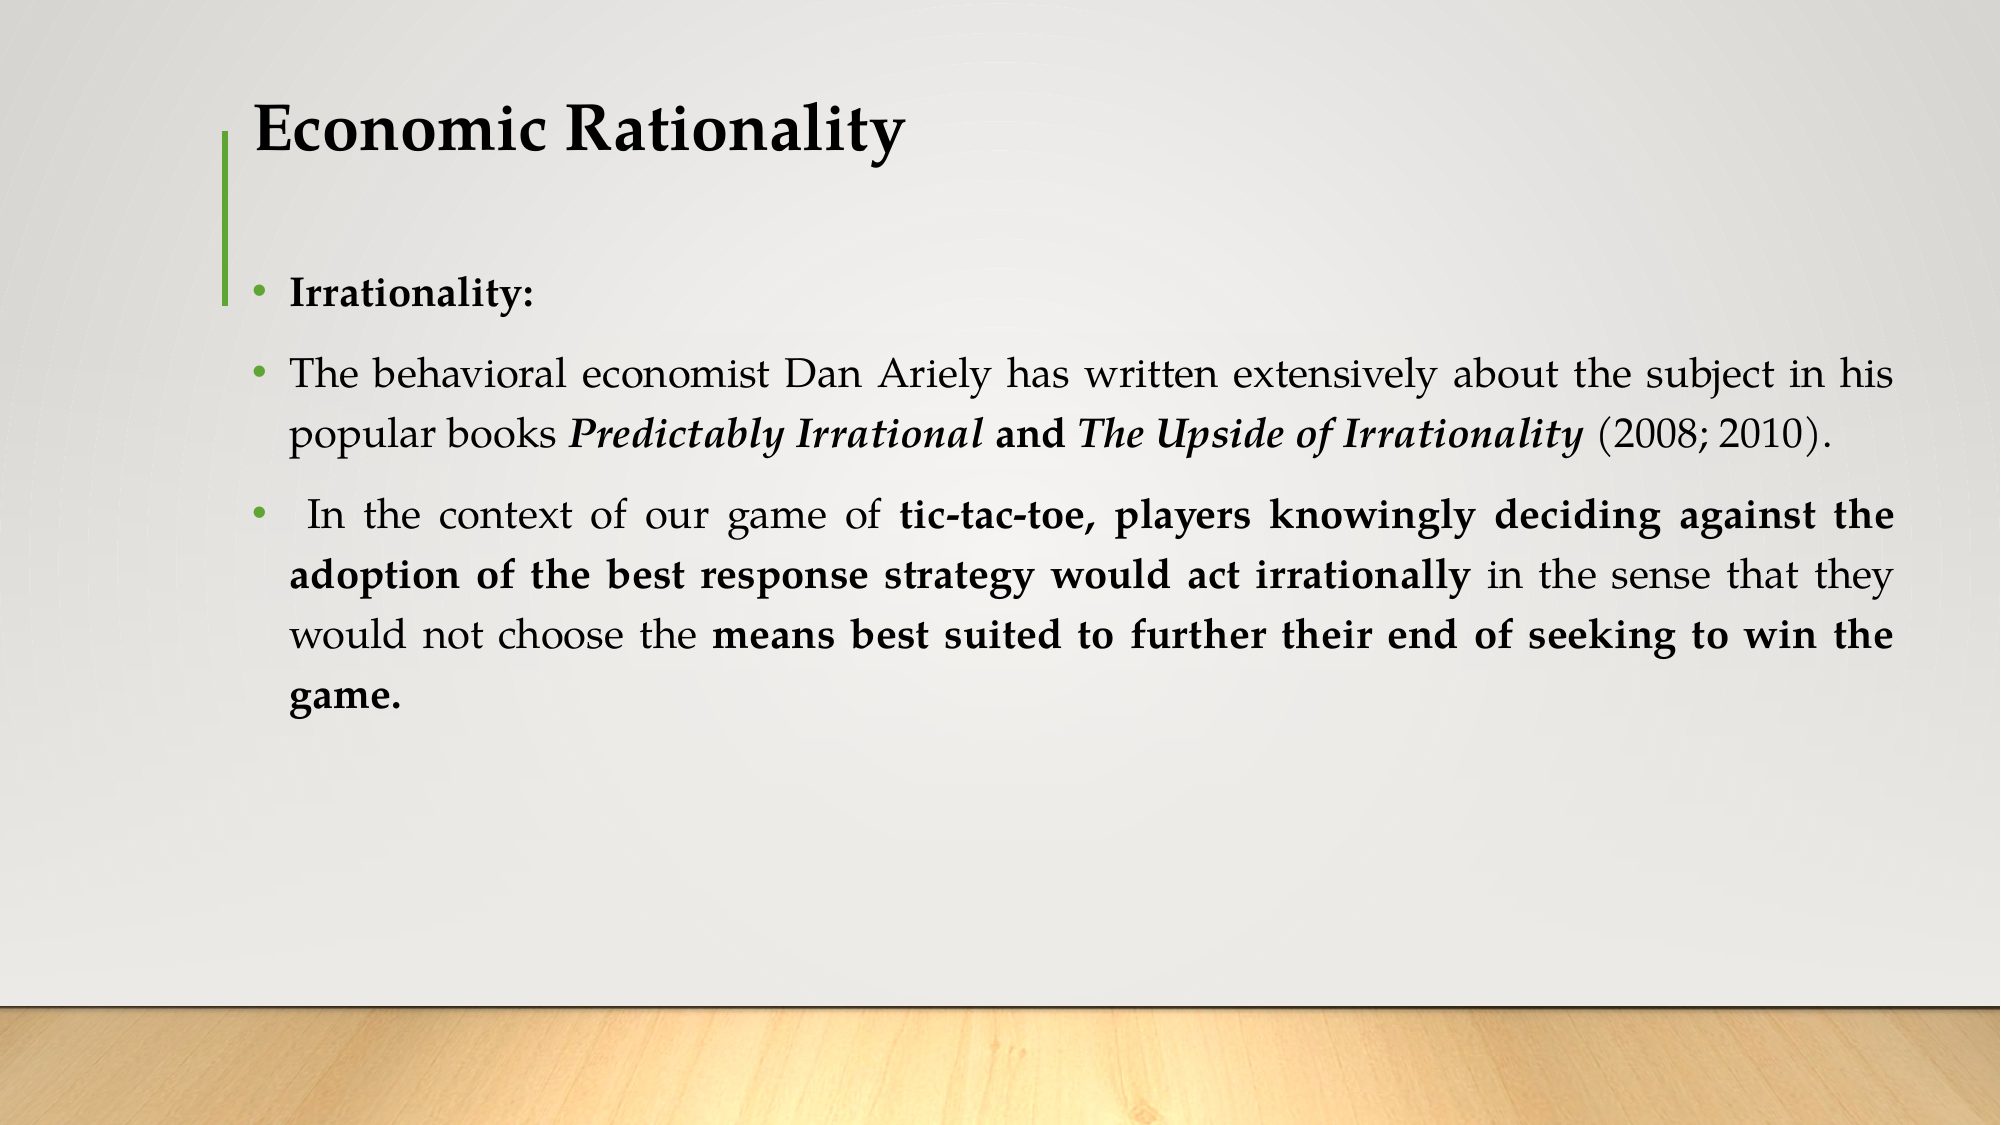

# Economic Rationality
Irrationality:
The behavioral economist Dan Ariely has written extensively about the subject in his popular books Predictably Irrational and The Upside of Irrationality (2008; 2010).
 In the context of our game of tic-tac-toe, players knowingly deciding against the adoption of the best response strategy would act irrationally in the sense that they would not choose the means best suited to further their end of seeking to win the game.